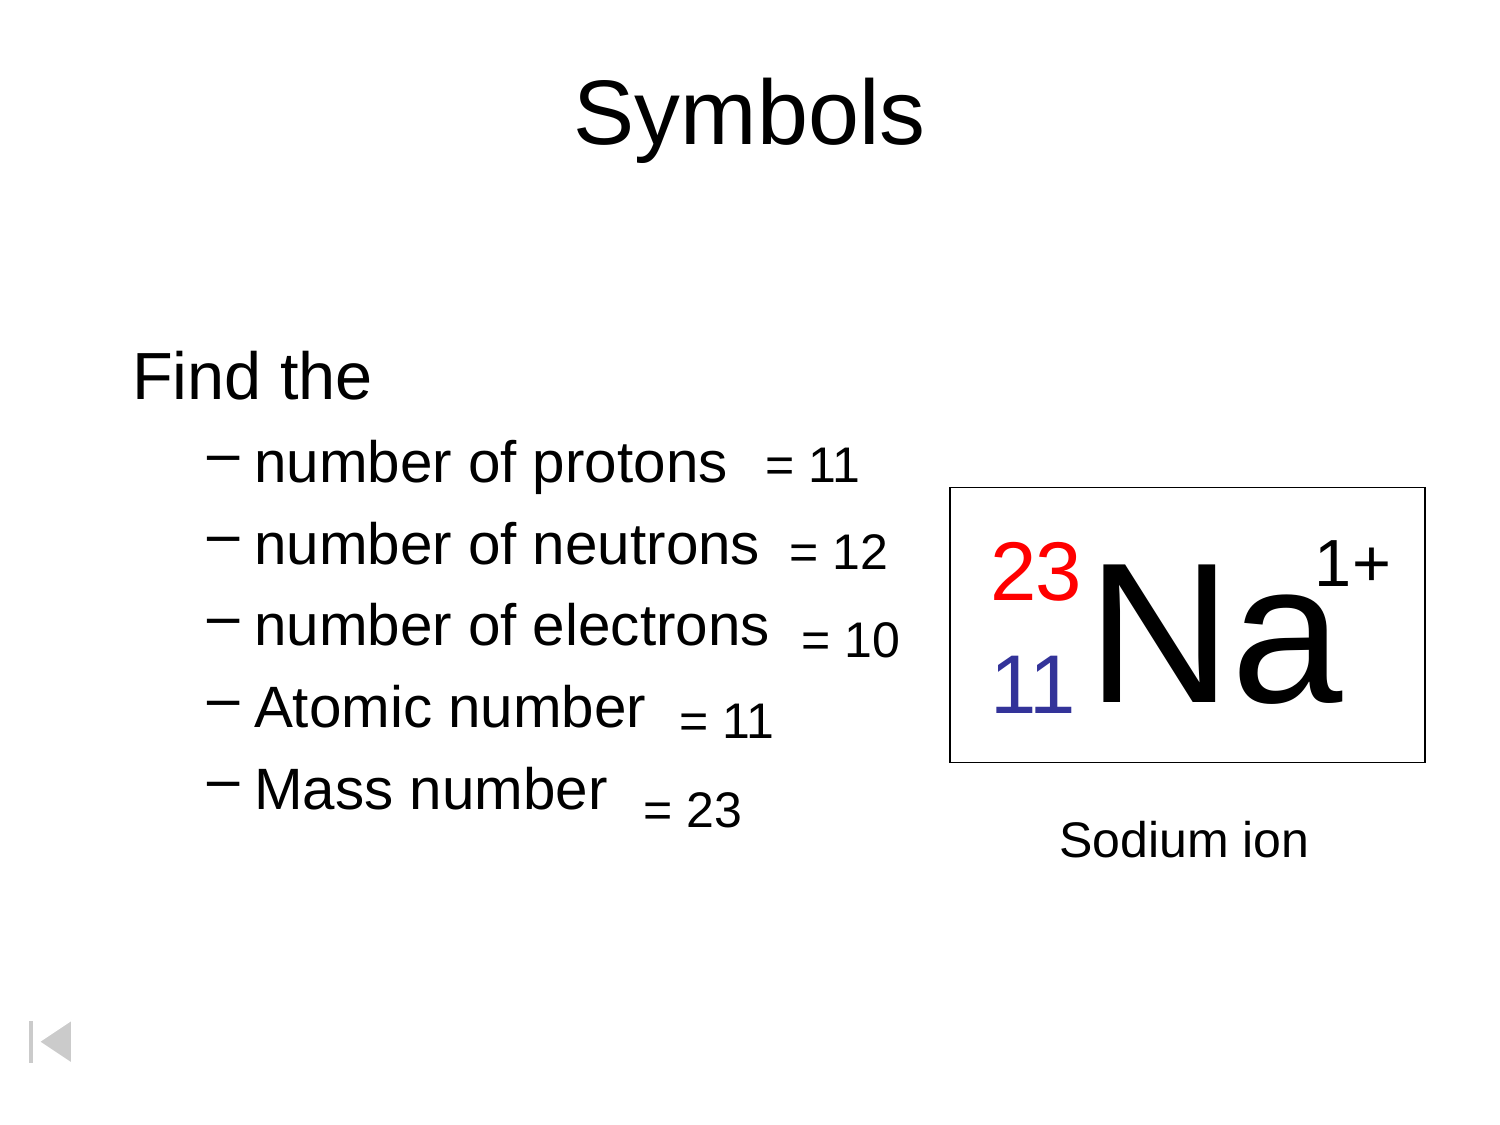

# Symbols
Find the
number of protons
number of neutrons
number of electrons
Atomic number
Mass number
= 11

Na
23
= 12
1+
= 10
11
= 11
= 23
Sodium ion